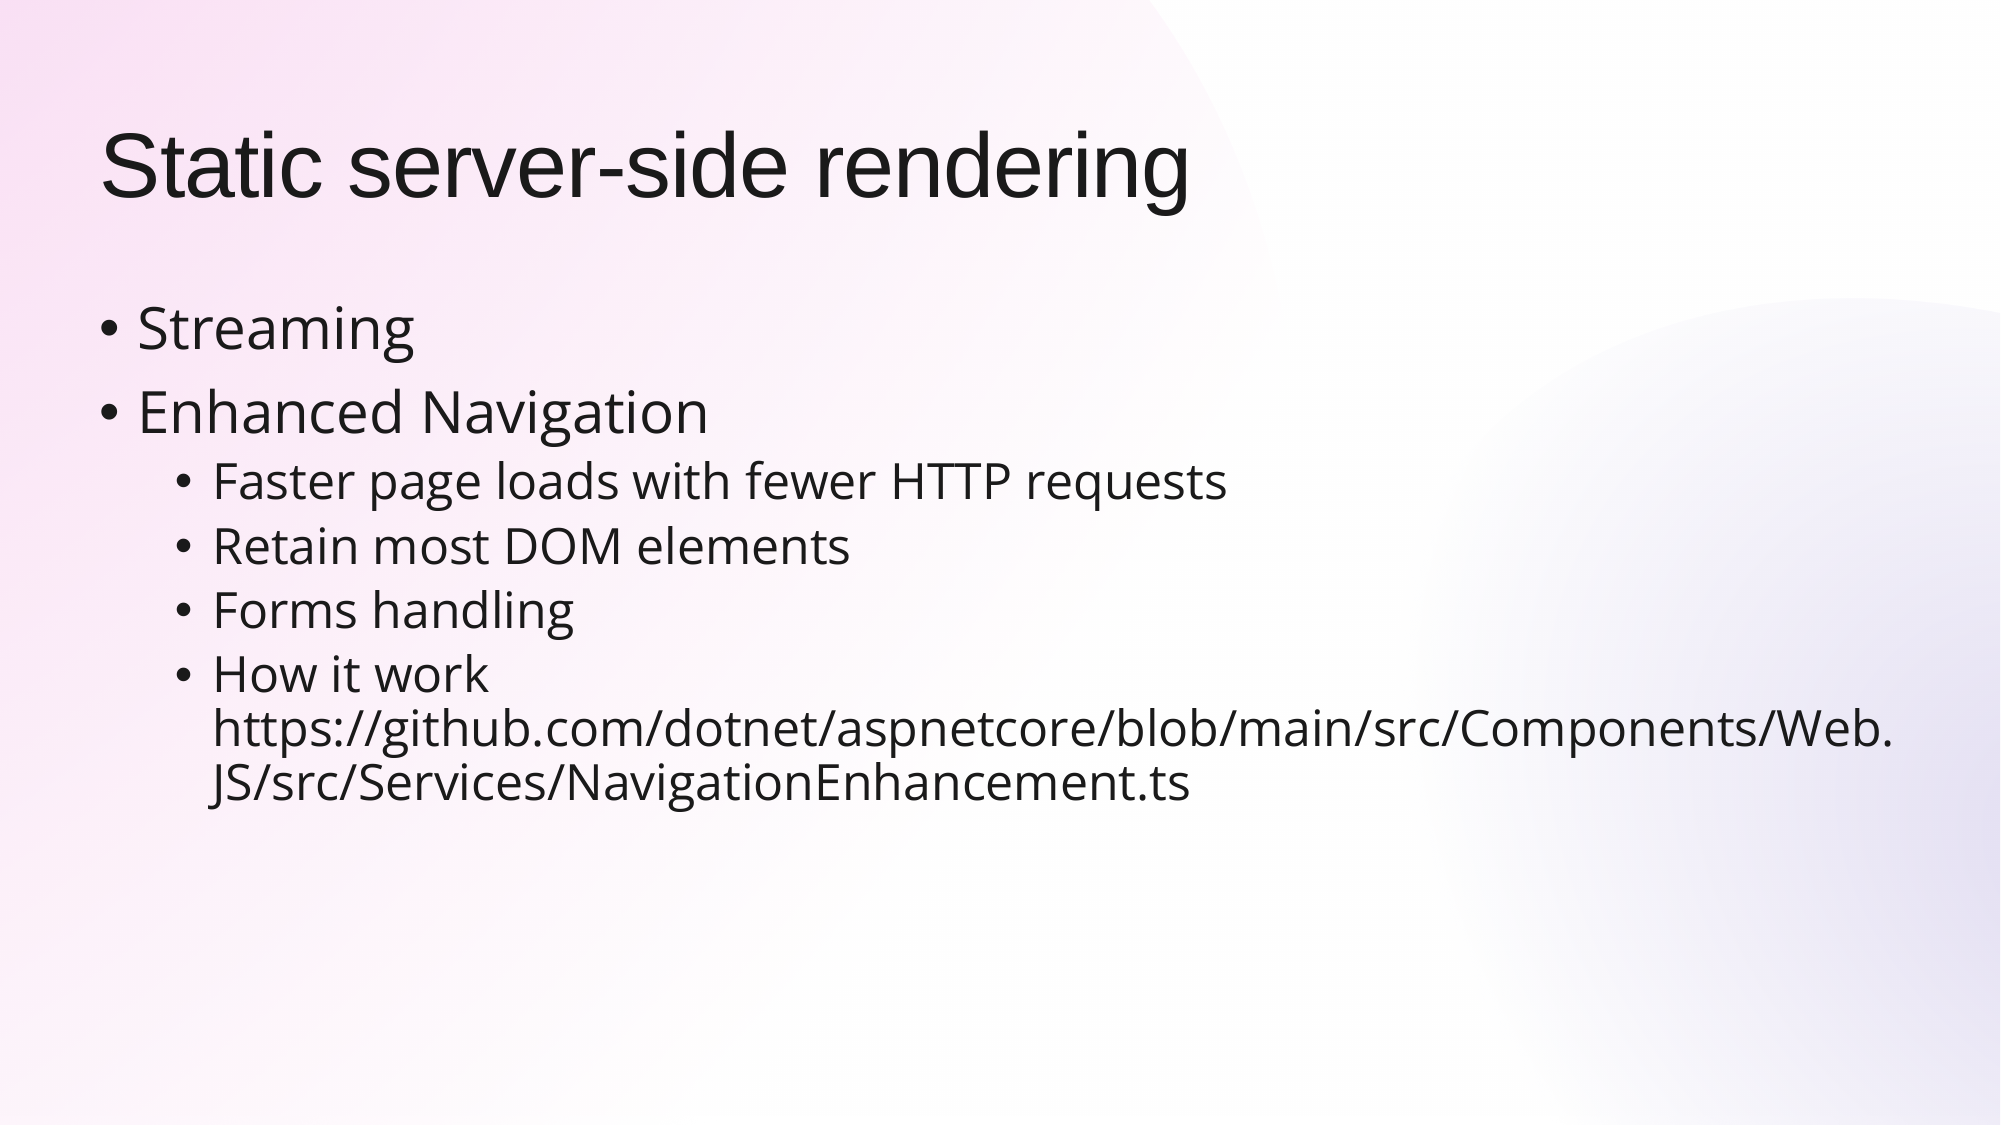

# Static server-side rendering
Streaming
Enhanced Navigation
Faster page loads with fewer HTTP requests
Retain most DOM elements
Forms handling
How it work https://github.com/dotnet/aspnetcore/blob/main/src/Components/Web.JS/src/Services/NavigationEnhancement.ts